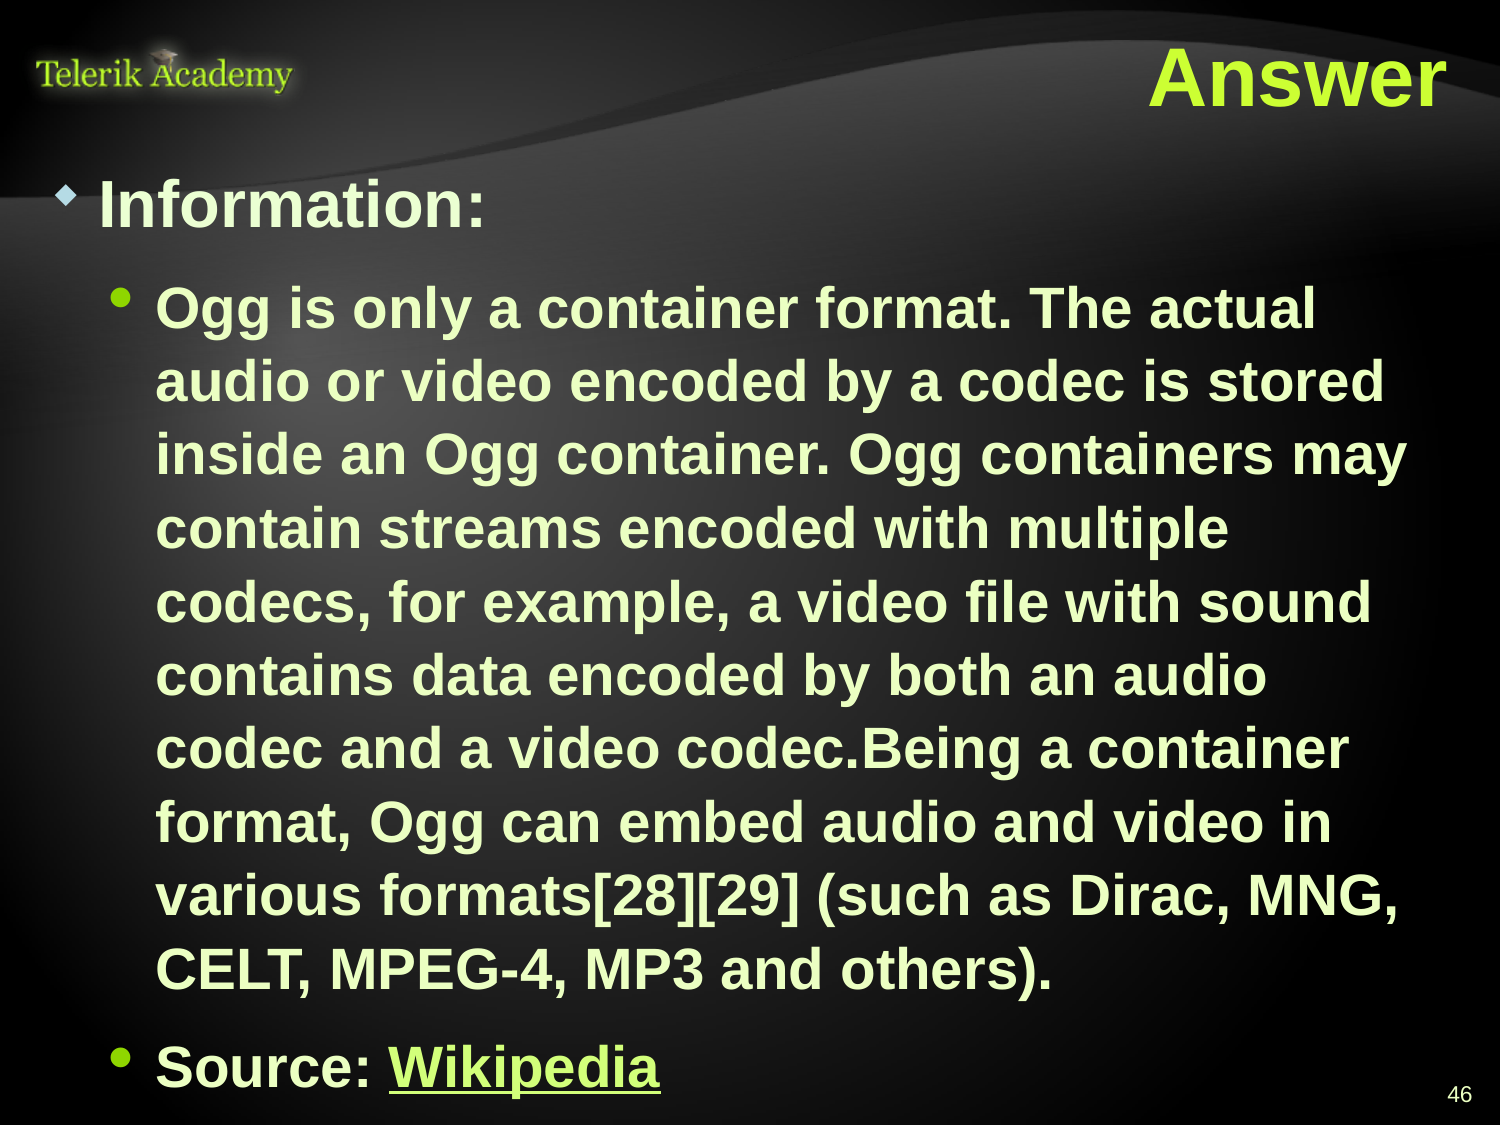

# Answer
Information:
Ogg is only a container format. The actual audio or video encoded by a codec is stored inside an Ogg container. Ogg containers may contain streams encoded with multiple codecs, for example, a video file with sound contains data encoded by both an audio codec and a video codec.Being a container format, Ogg can embed audio and video in various formats[28][29] (such as Dirac, MNG, CELT, MPEG-4, MP3 and others).
Source: Wikipedia
46